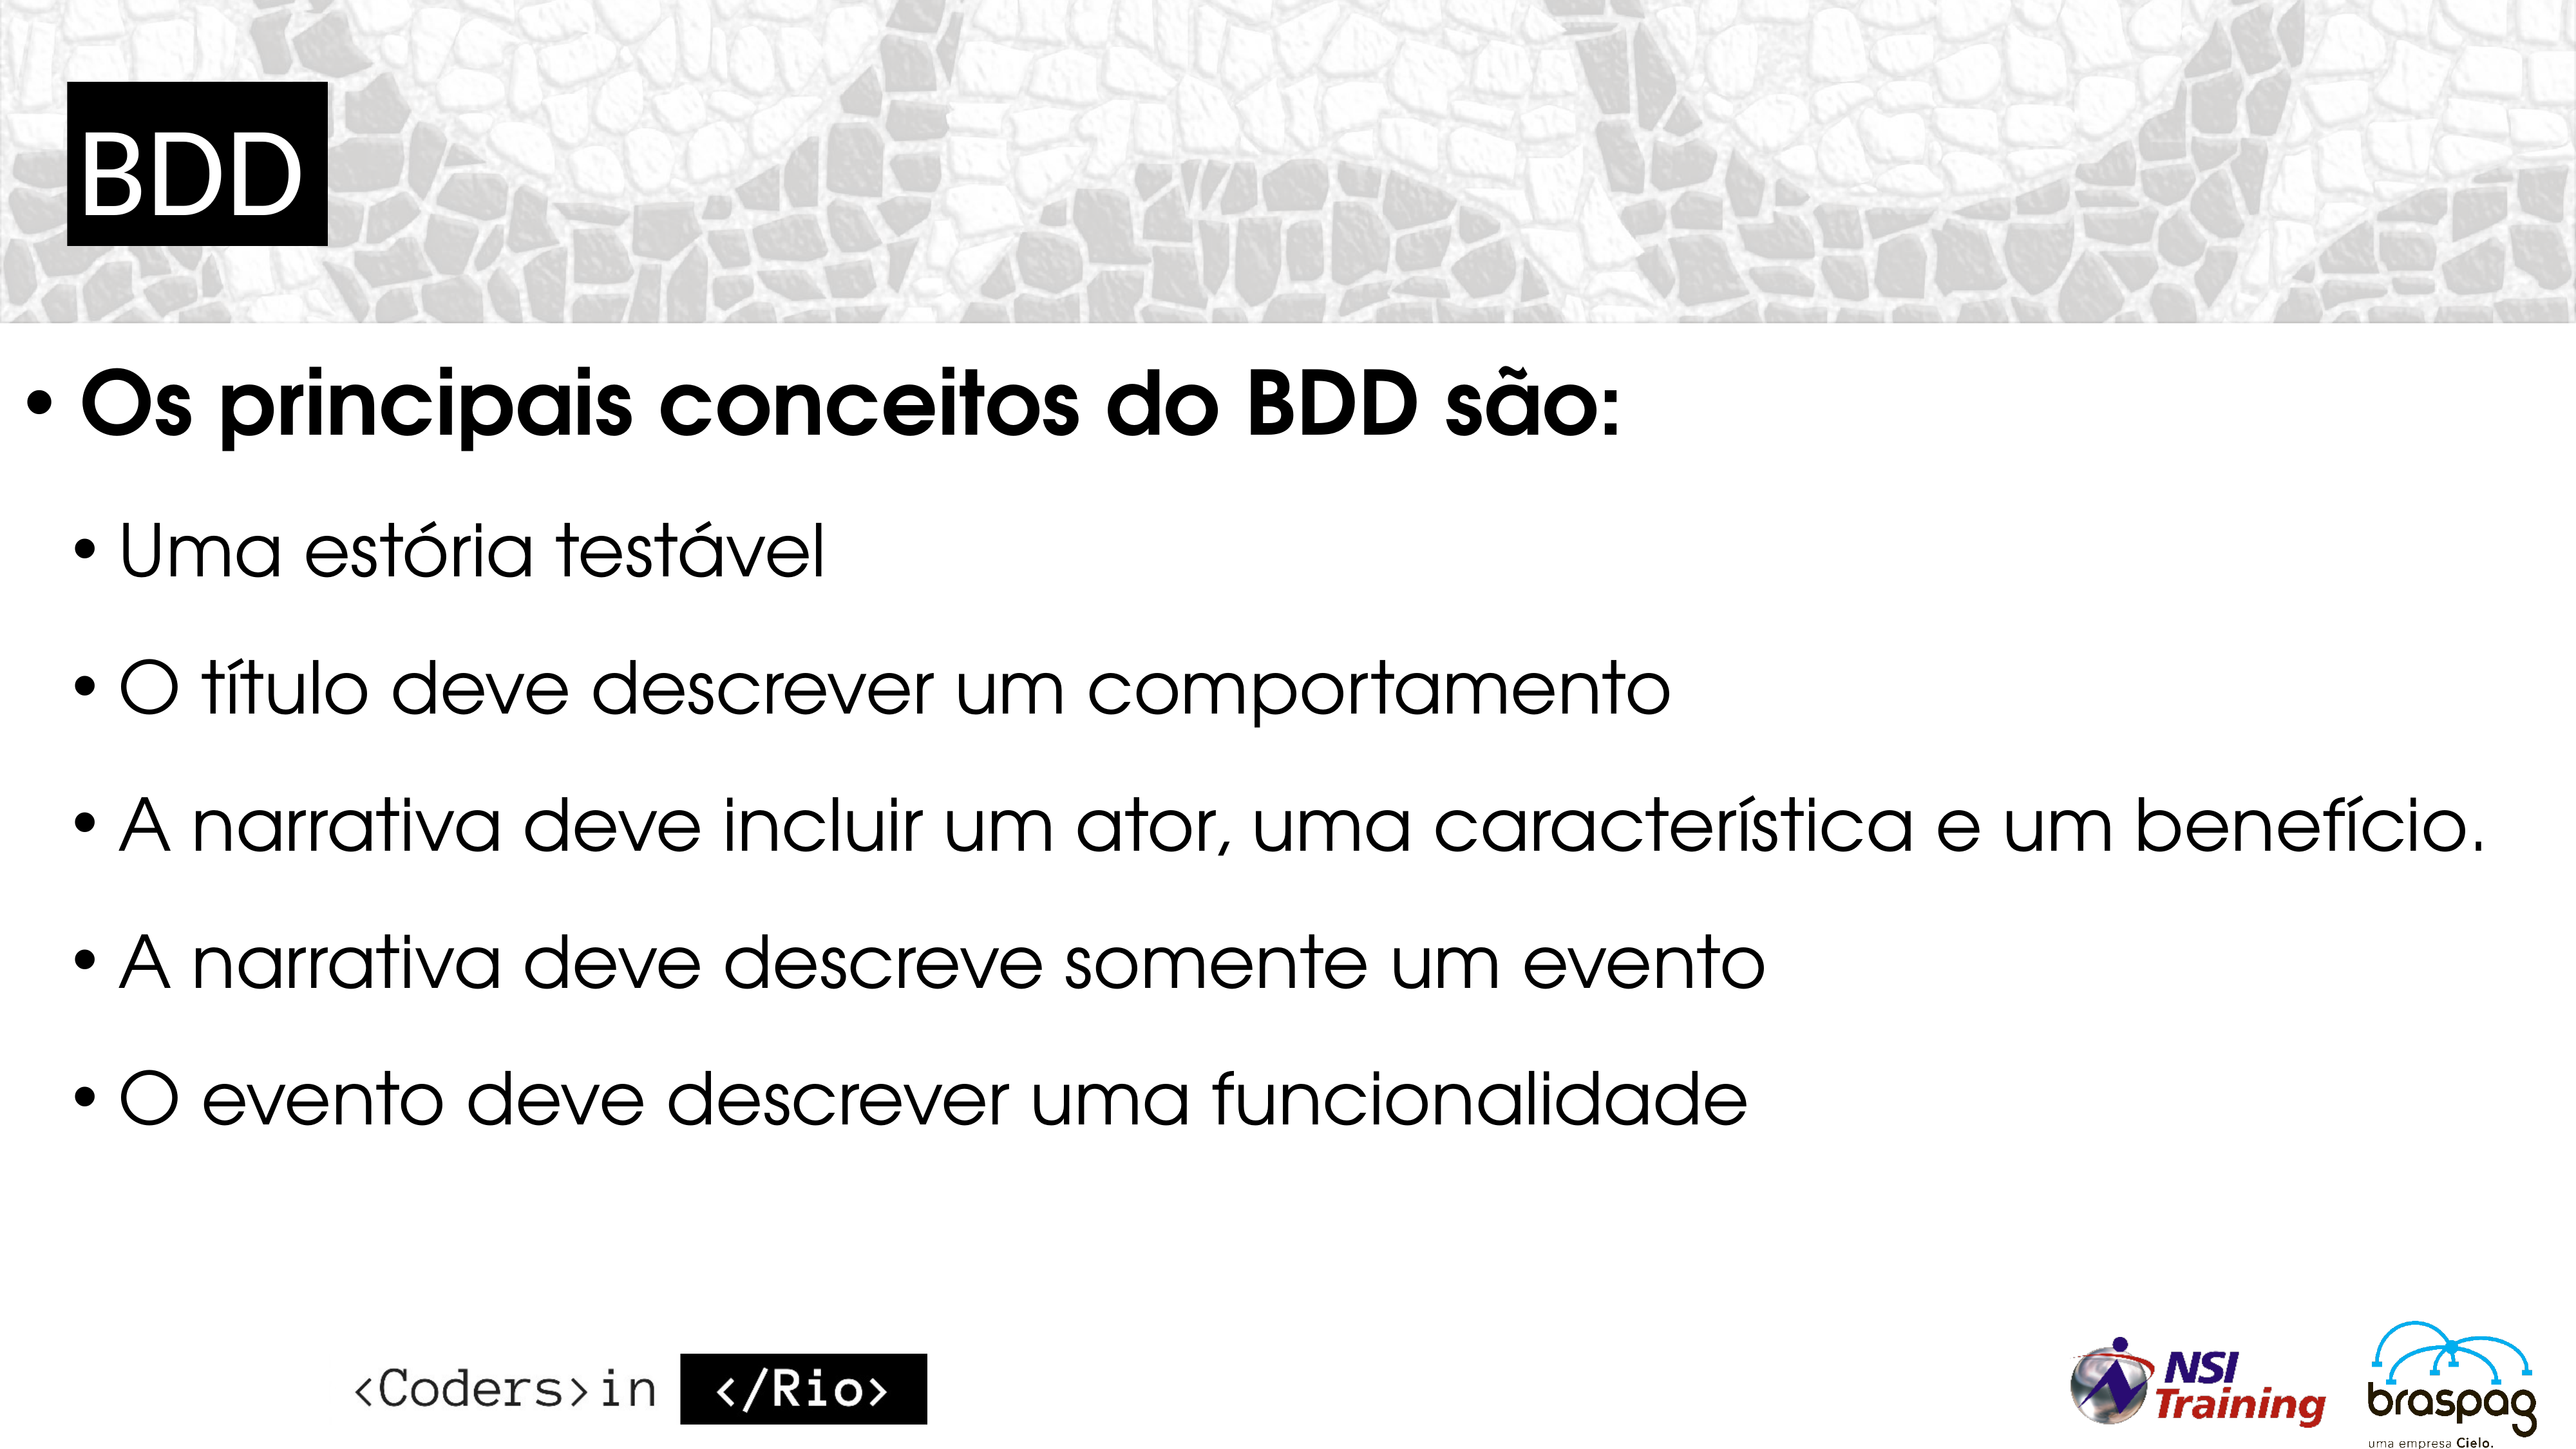

BDD
 Os principais conceitos do BDD são:
 Uma estória testável
 O título deve descrever um comportamento
 A narrativa deve incluir um ator, uma característica e um benefício.
 A narrativa deve descreve somente um evento
 O evento deve descrever uma funcionalidade